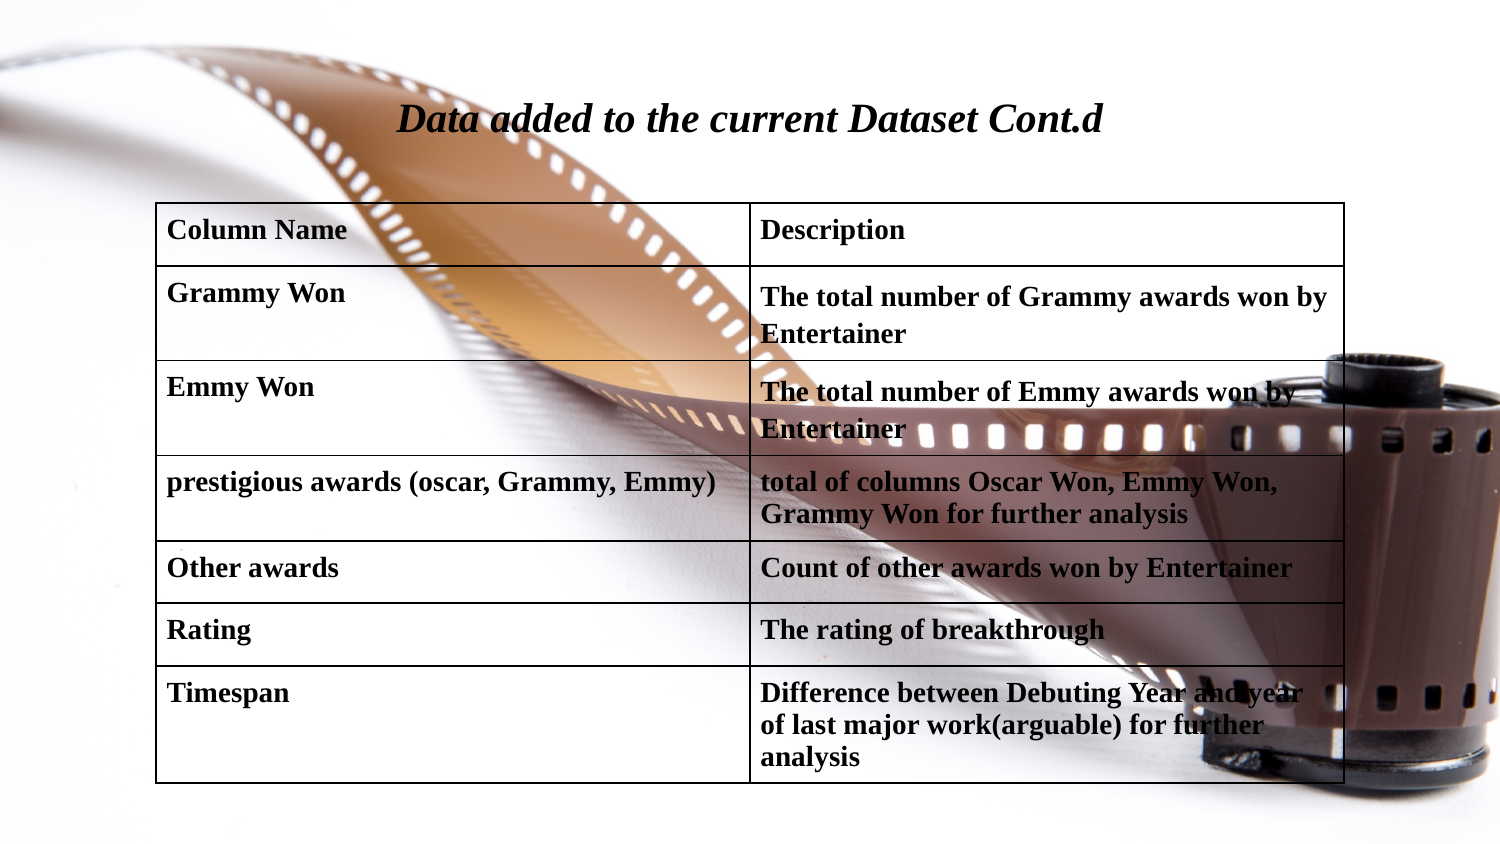

# Data added to the current Dataset Cont.d

| Column Name | Description |
| --- | --- |
| Grammy Won | The total number of Grammy awards won by Entertainer |
| Emmy Won | The total number of Emmy awards won by Entertainer |
| prestigious awards (oscar, Grammy, Emmy) | total of columns Oscar Won, Emmy Won, Grammy Won for further analysis |
| Other awards | Count of other awards won by Entertainer |
| Rating | The rating of breakthrough |
| Timespan | Difference between Debuting Year and year of last major work(arguable) for further analysis |